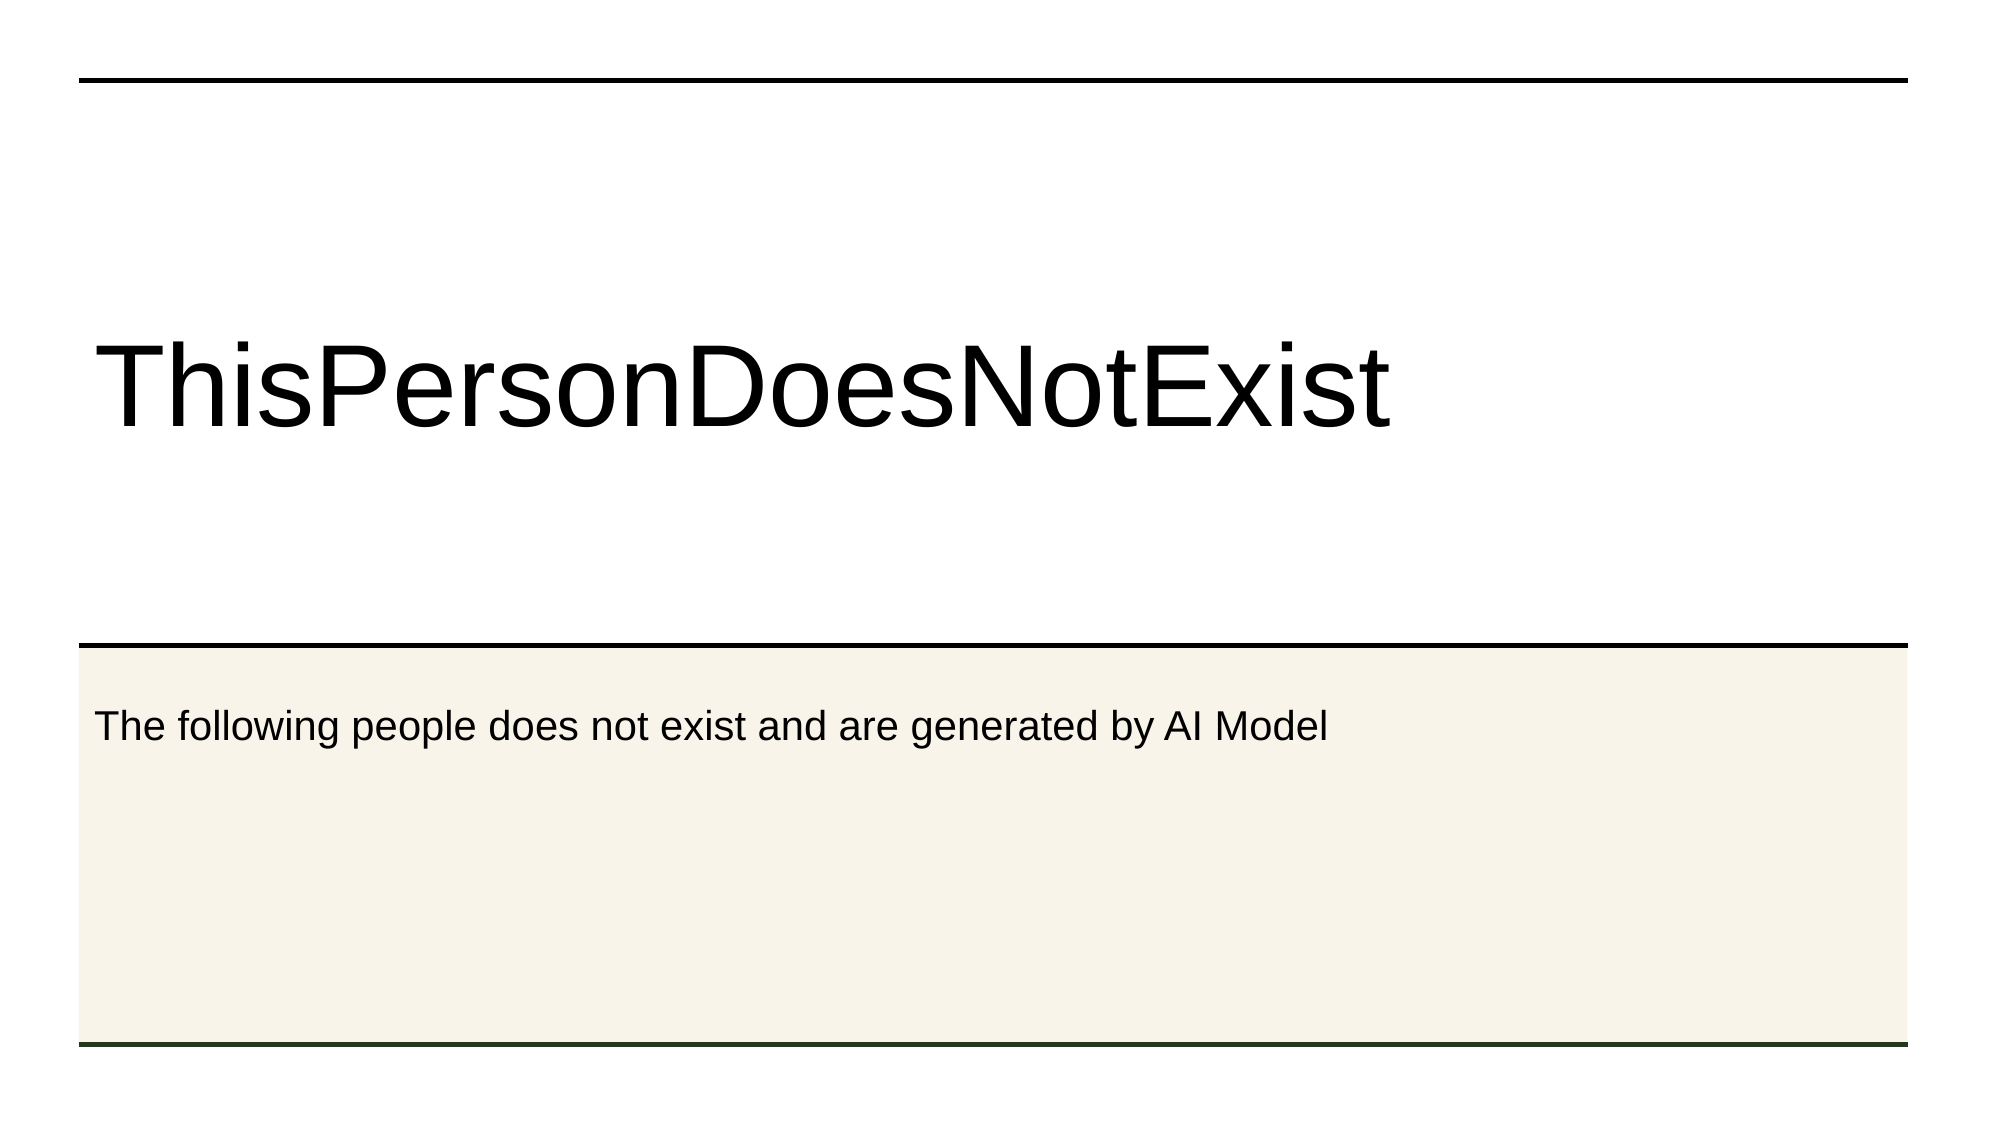

# ThisPersonDoesNotExist

The following people does not exist and are generated by AI Model